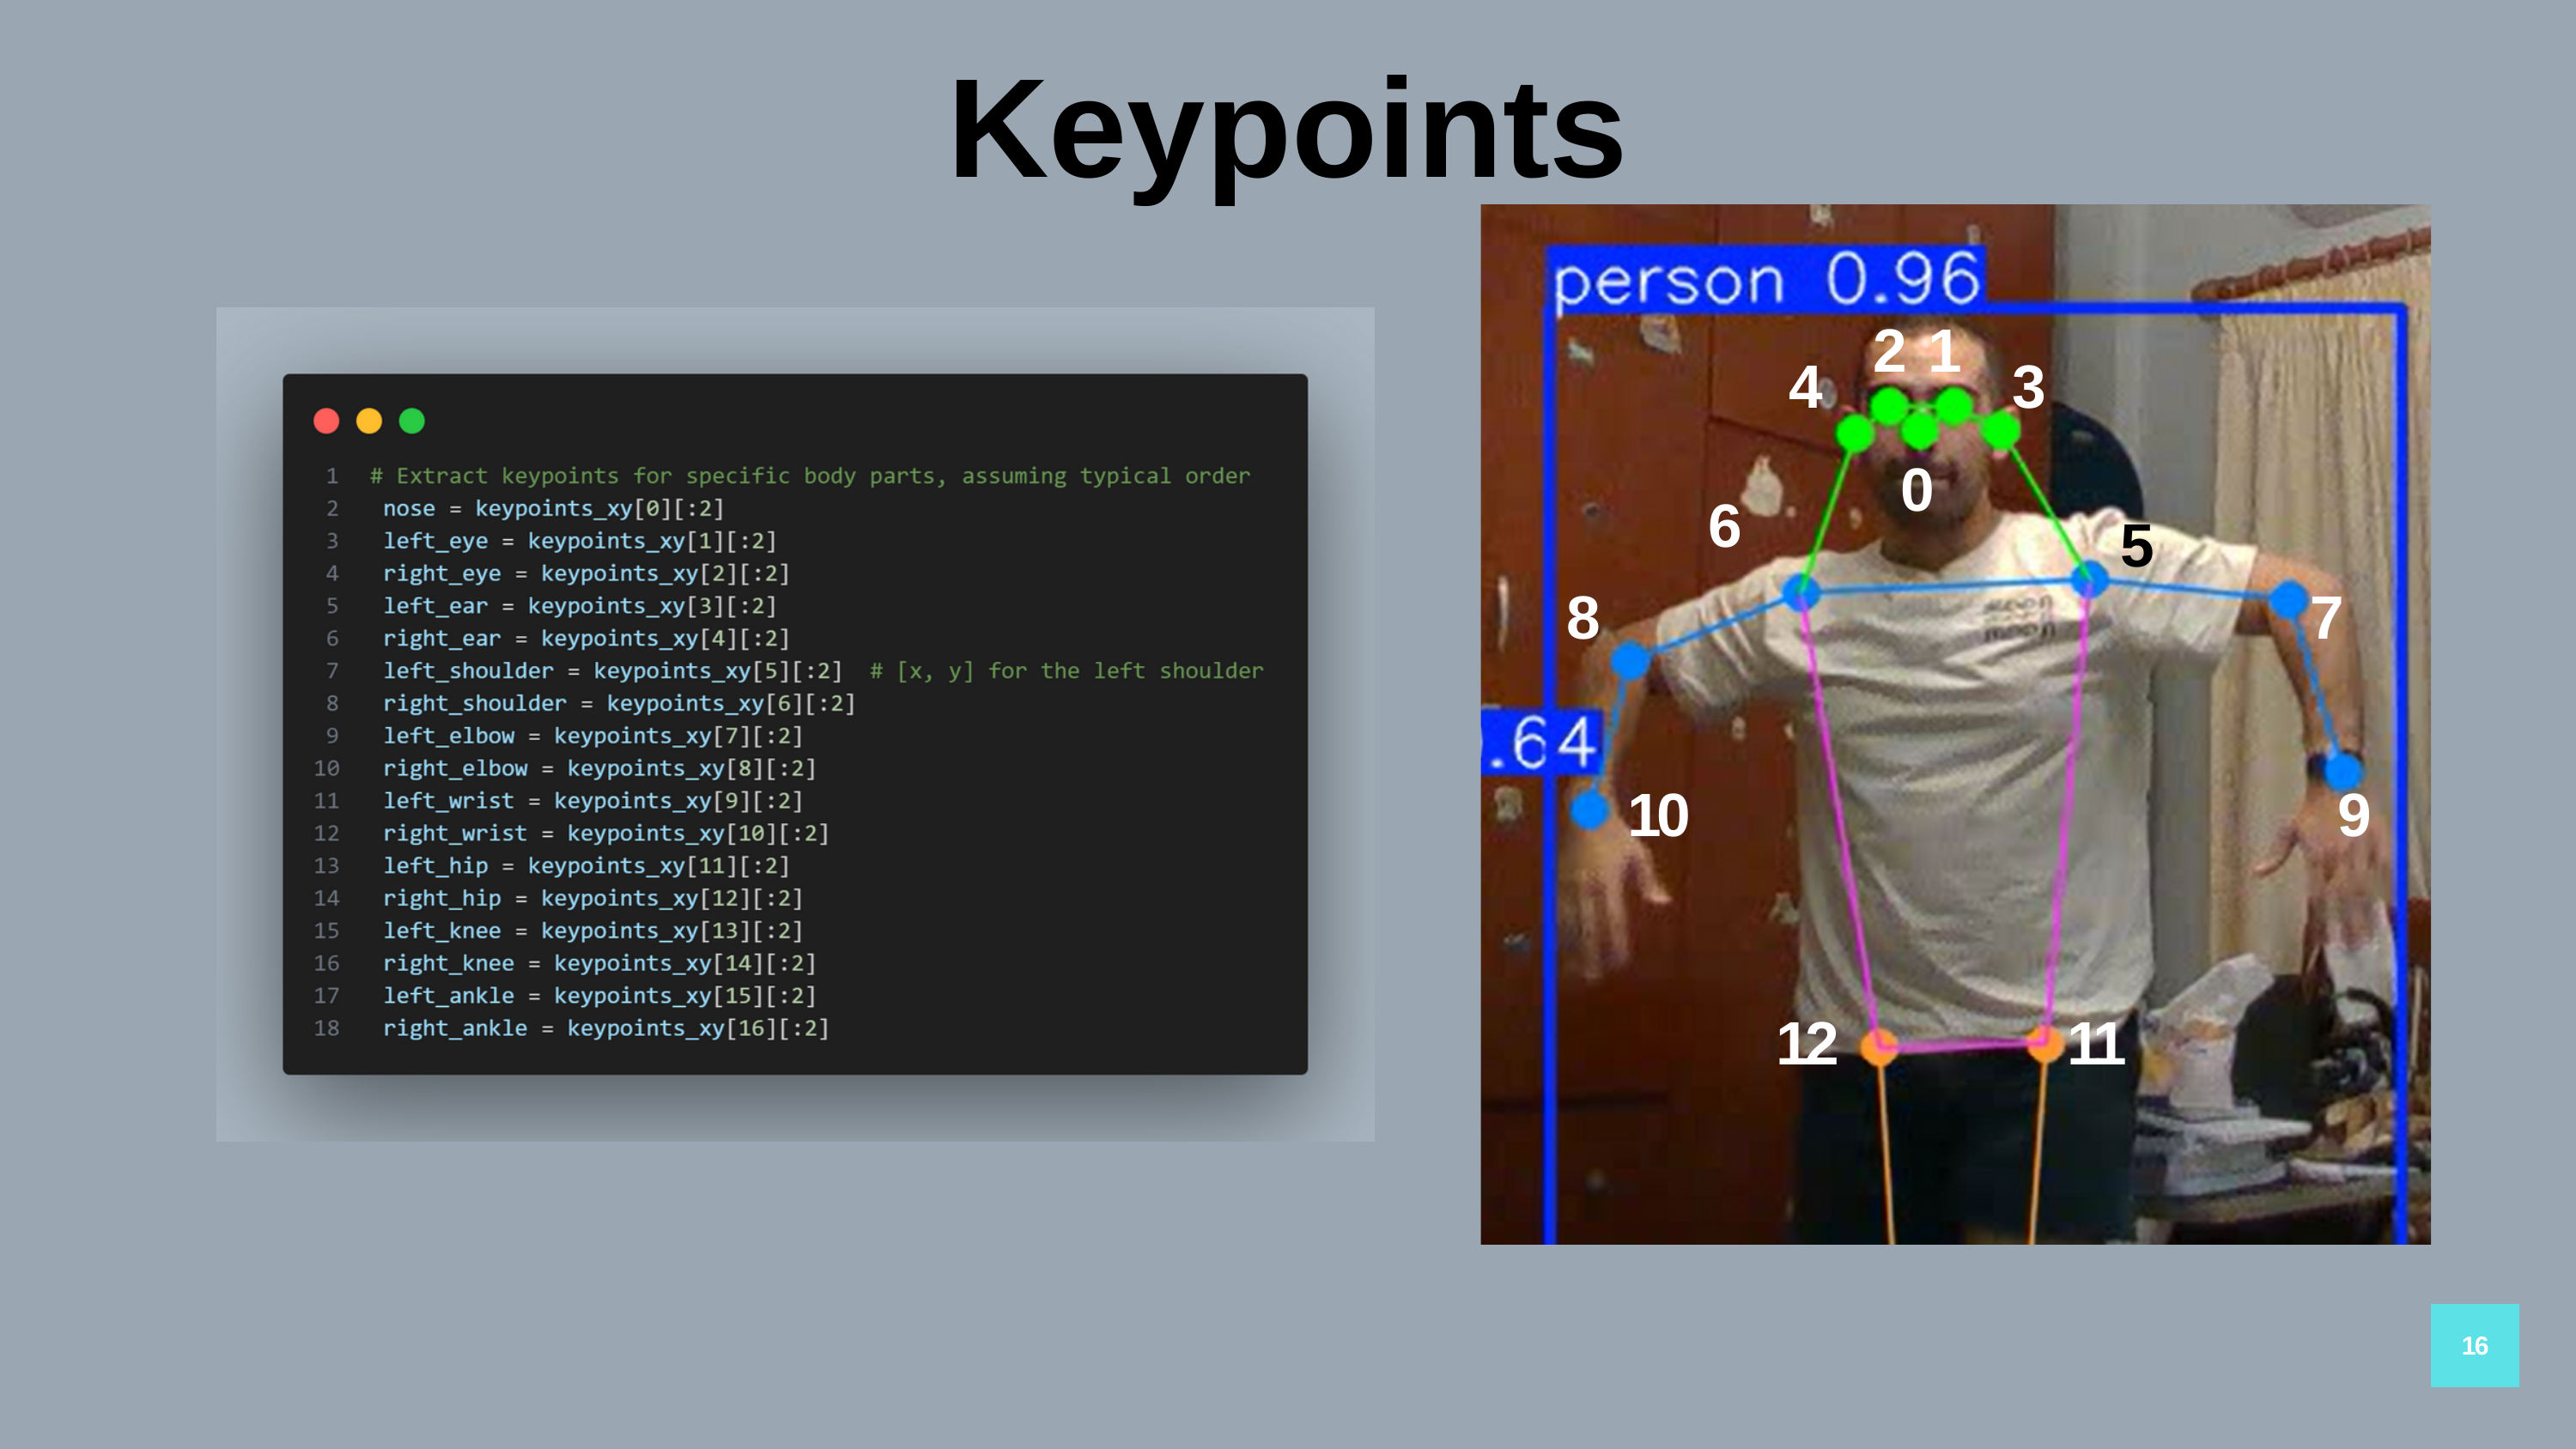

Keypoints

2
1
4
3
0
6
5
8
7
10
9
12
11

16